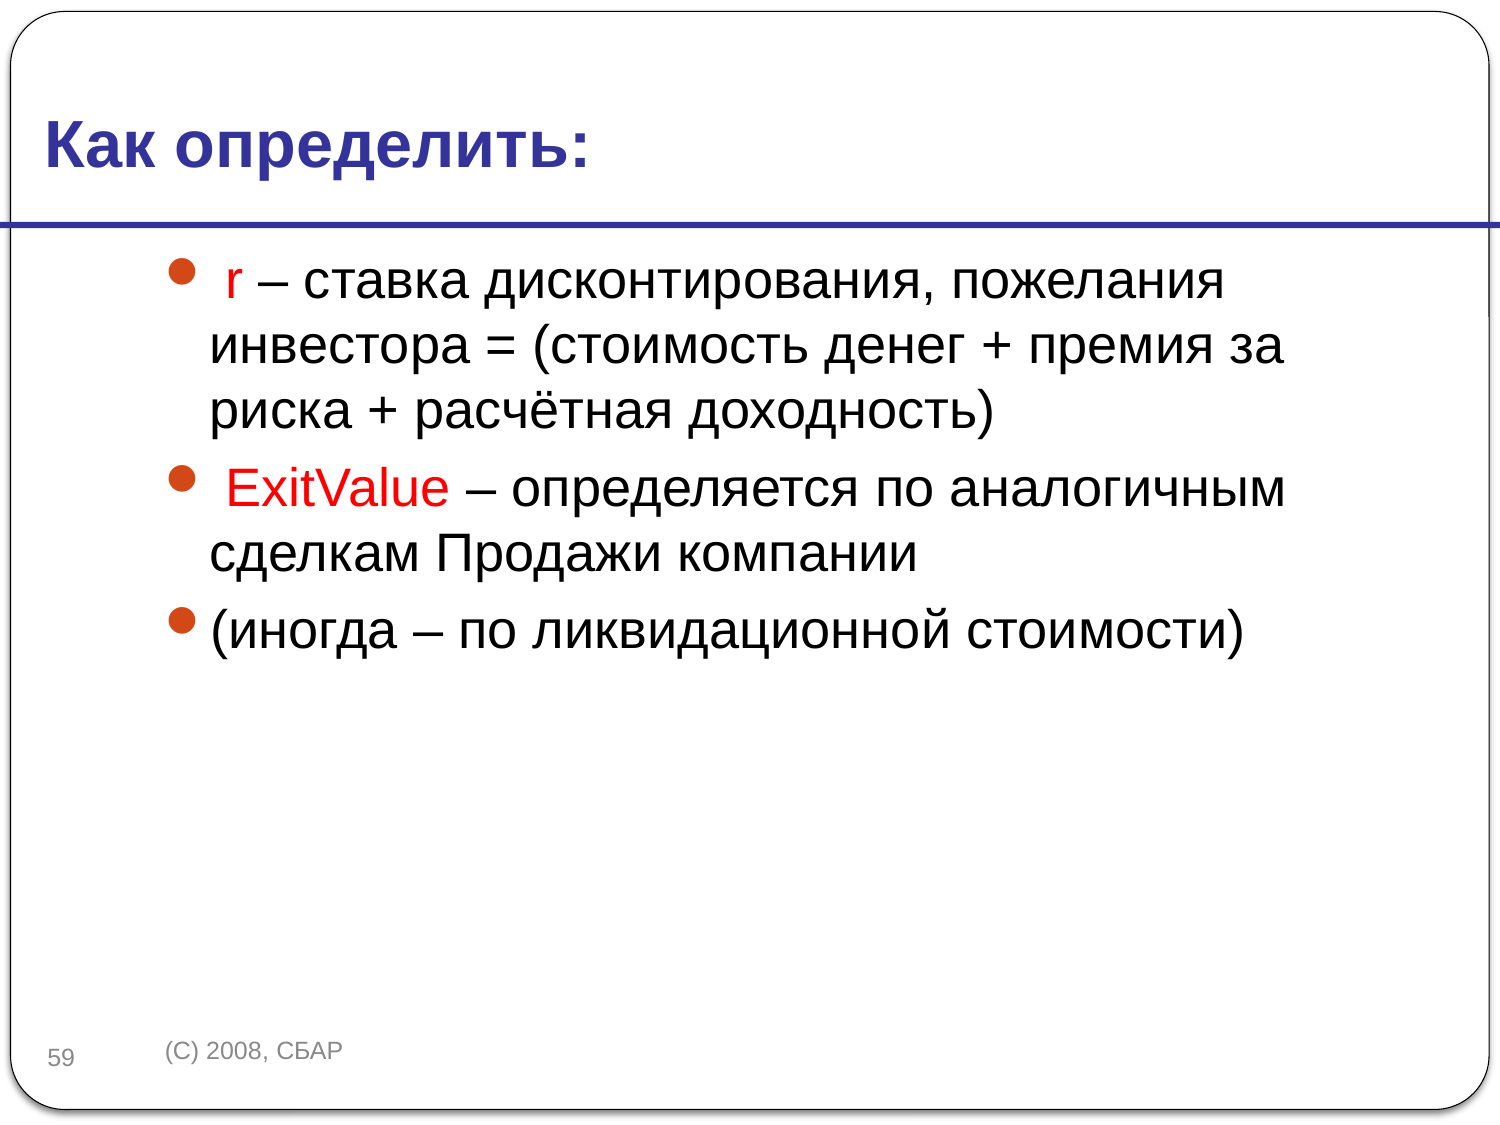

# Как определить:

 r – ставка дисконтирования, пожелания инвестора = (стоимость денег + премия за риска + расчётная доходность)
 ExitValue – определяется по аналогичным сделкам Продажи компании
(иногда – по ликвидационной стоимости)
(C) 2008, СБАР
59